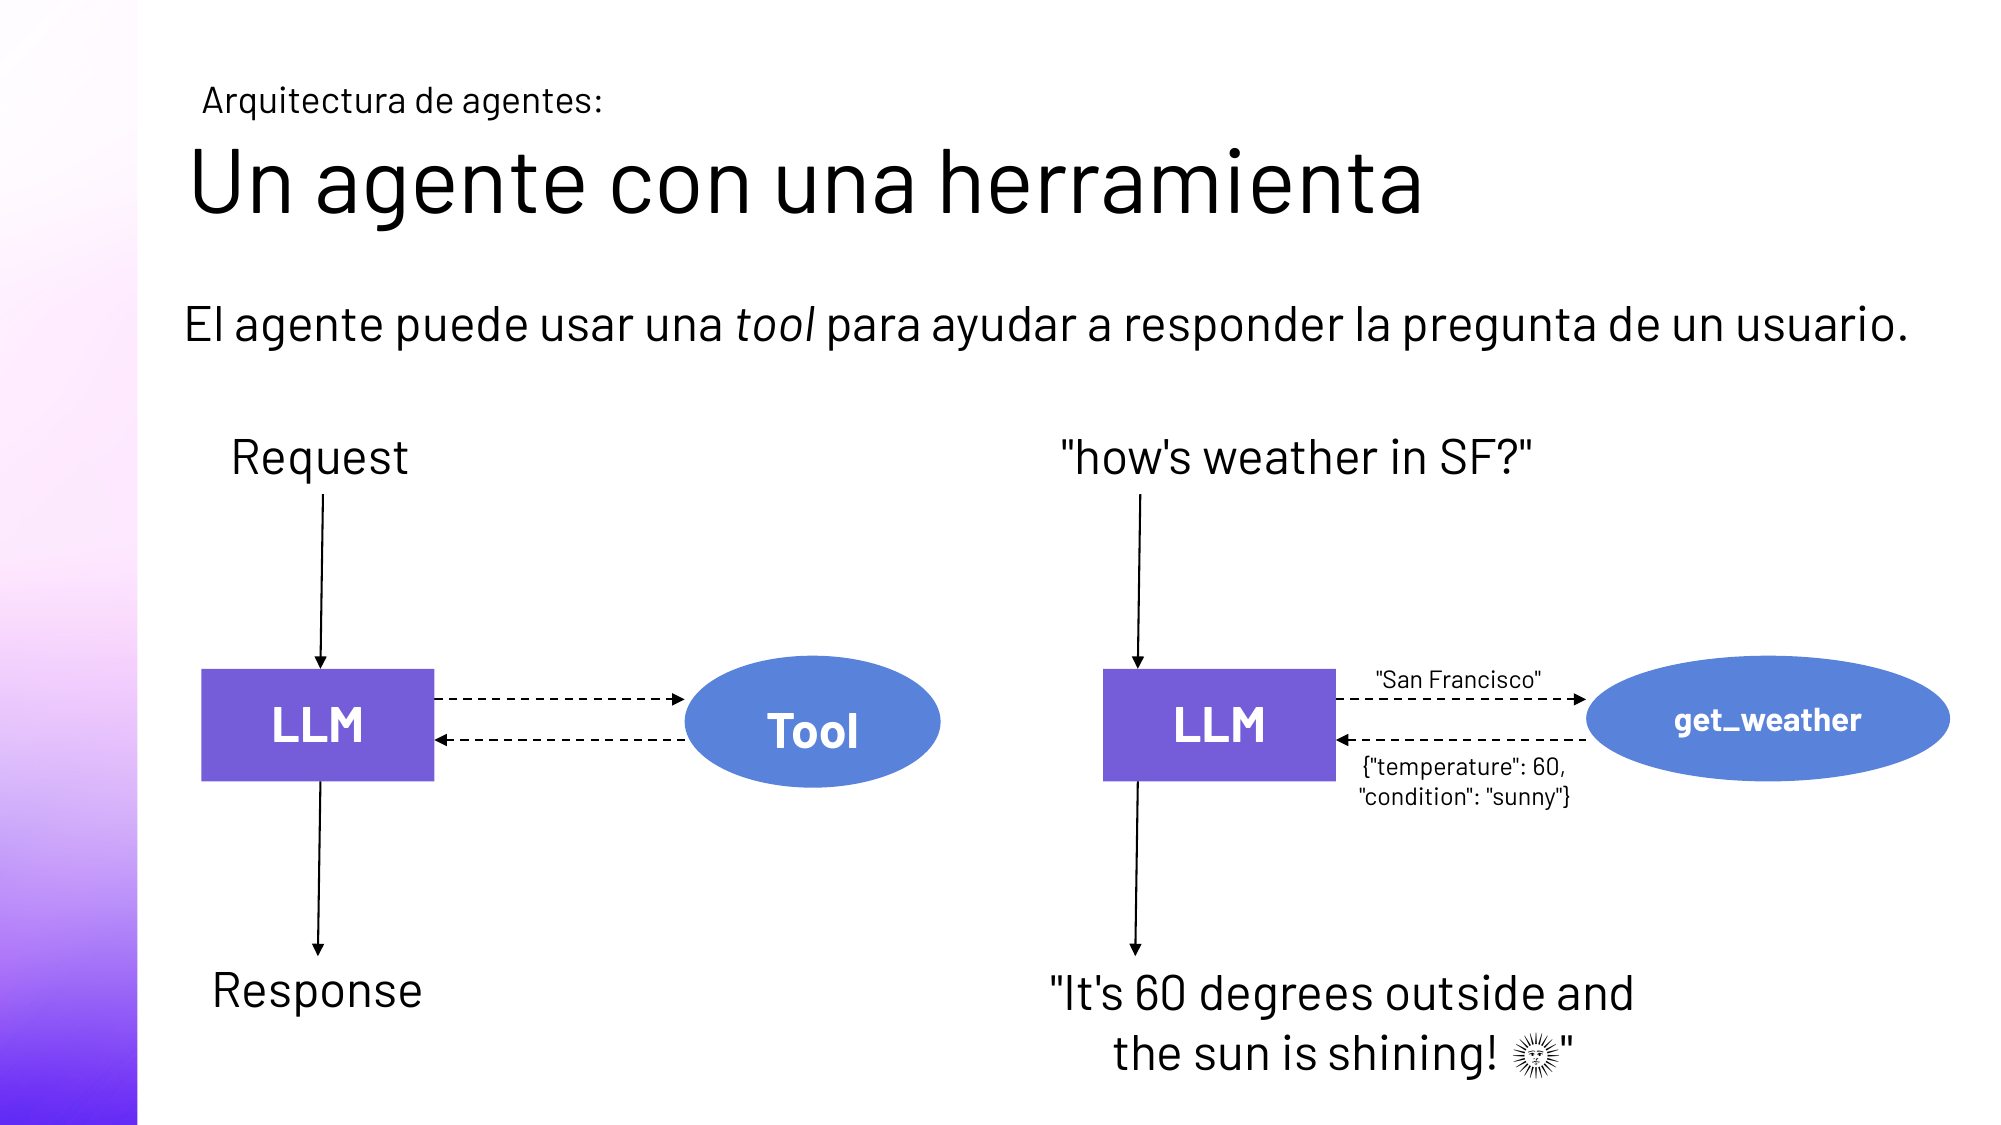

Arquitectura de agentes:
# Un agente con una herramienta
El agente puede usar una tool para ayudar a responder la pregunta de un usuario.
Request
"how's weather in SF?"
get_weather
"San Francisco"
LLM
{"temperature": 60,
"condition": "sunny"}
"It's 60 degrees outside and the sun is shining! 🌞"
Tool
LLM
Response